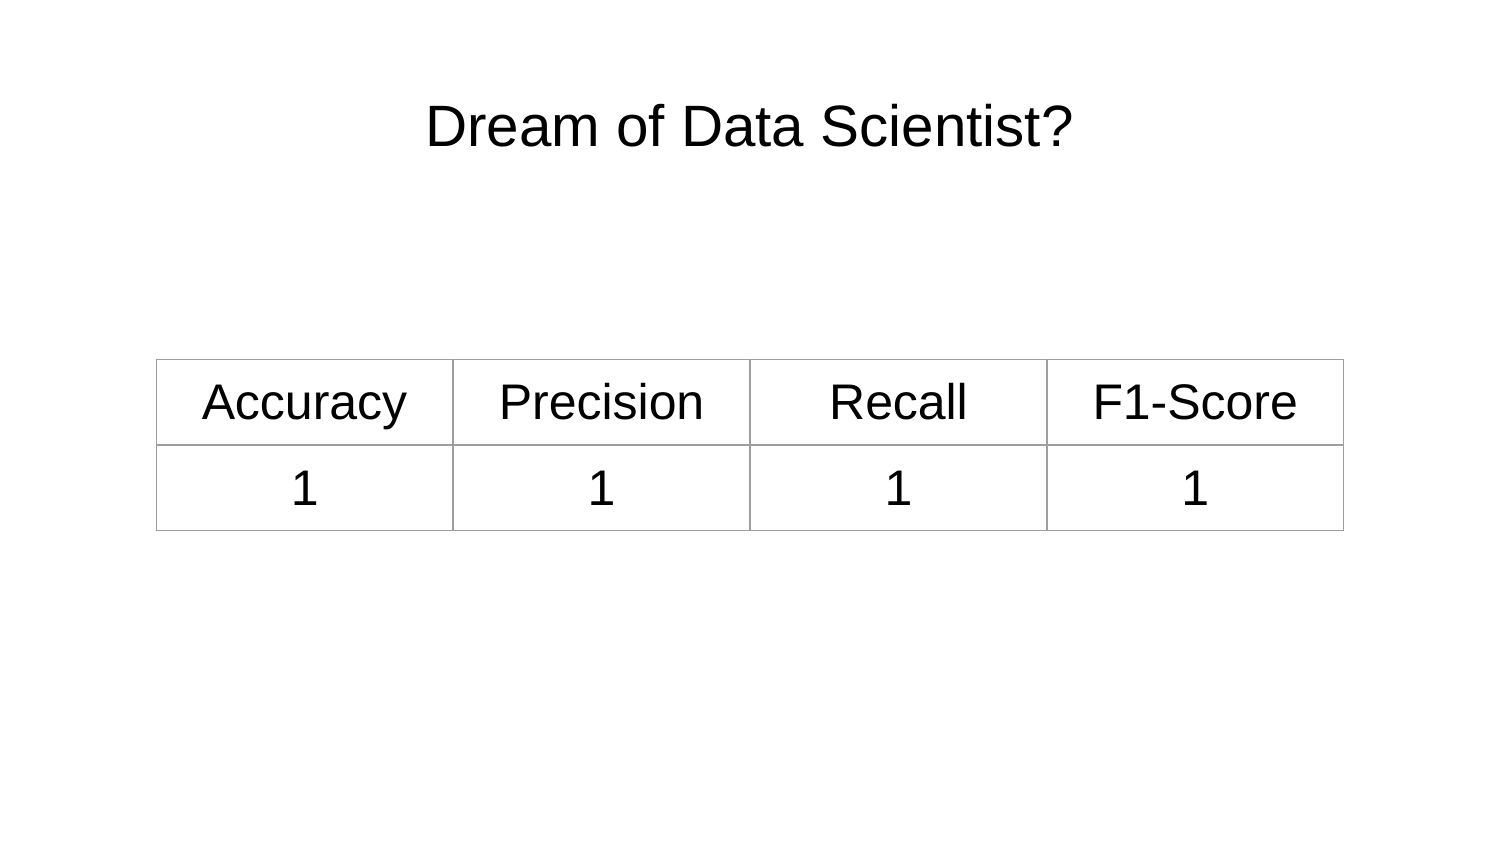

# Dream of Data Scientist?

| Accuracy | Precision | Recall | F1-Score |
| --- | --- | --- | --- |
| 1 | 1 | 1 | 1 |